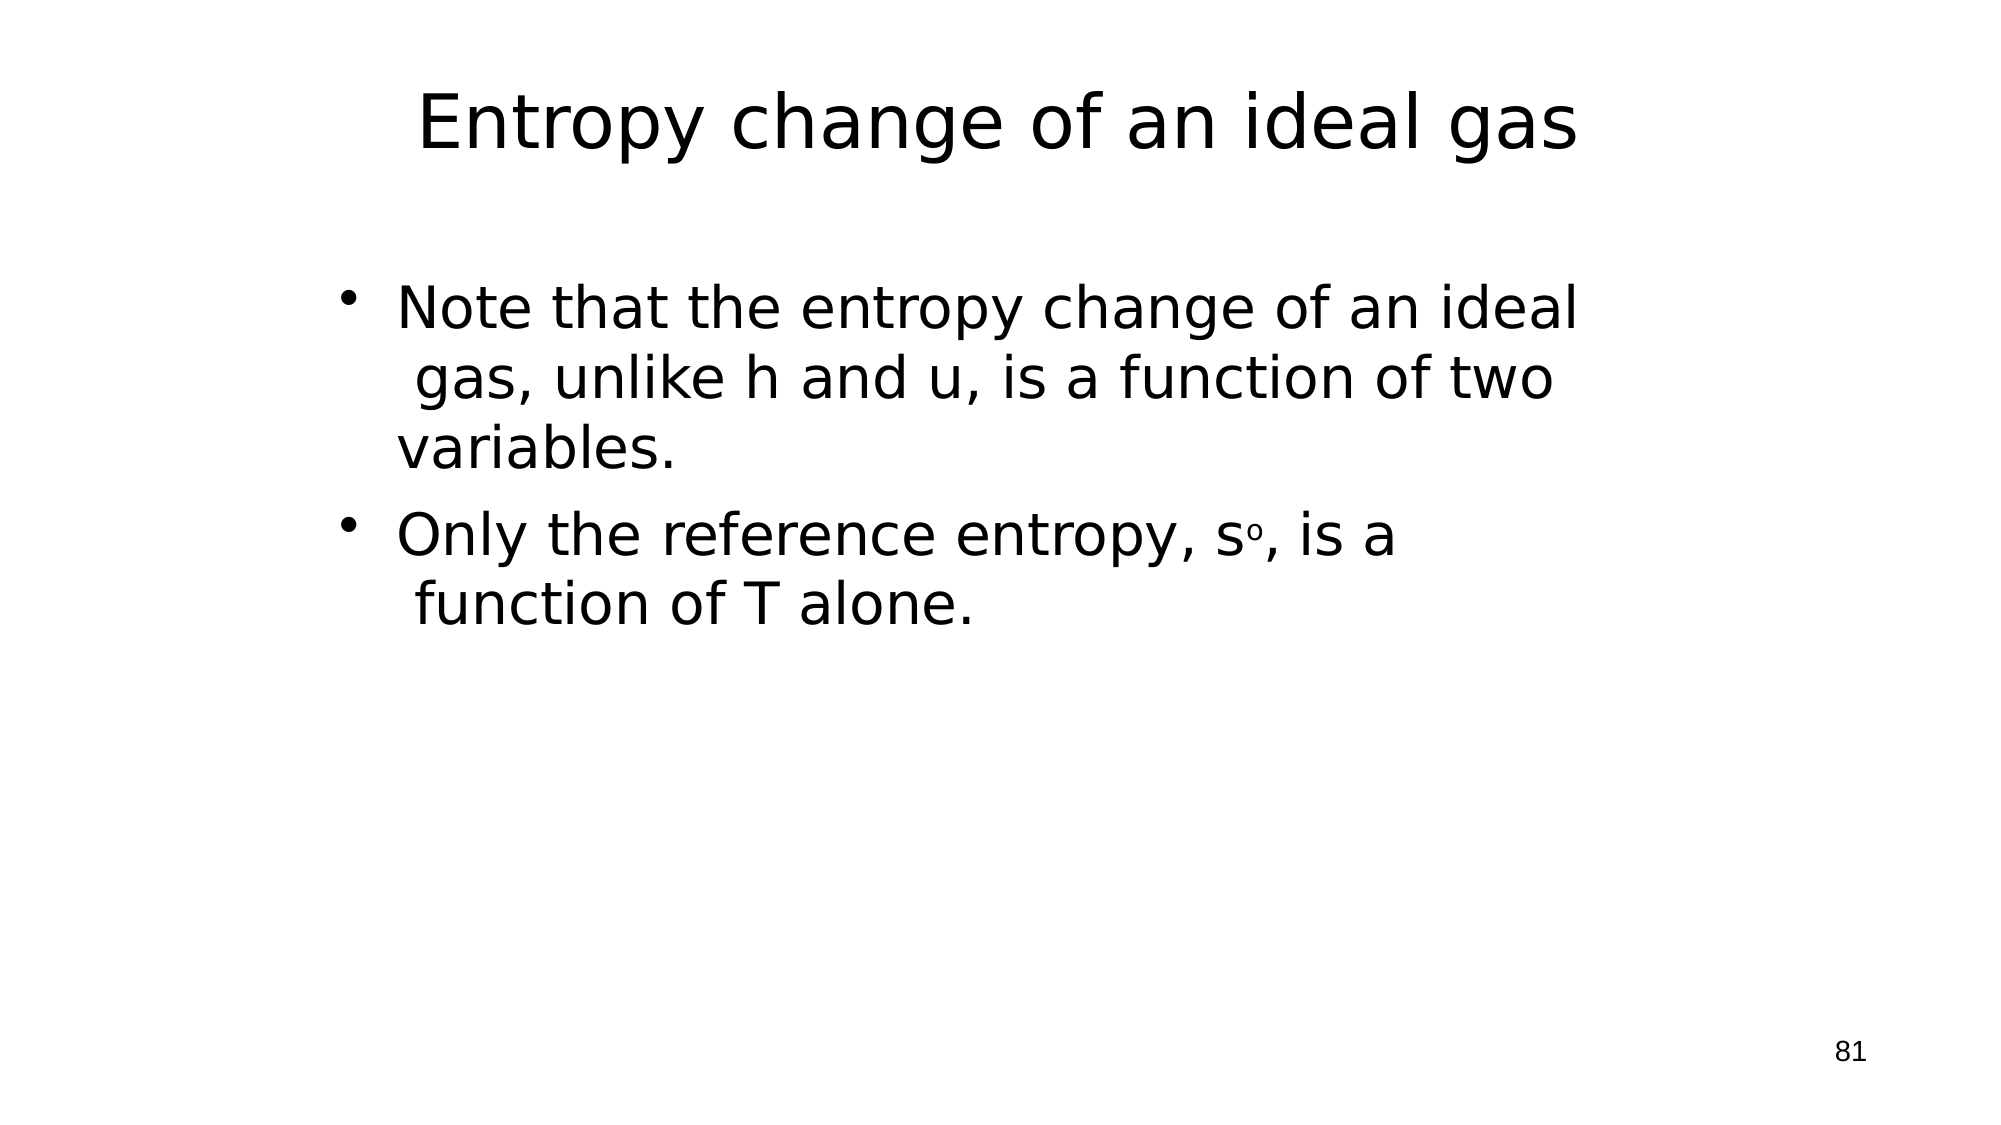

# Entropy change of an ideal gas
Note that the entropy change of an ideal  gas, unlike h and u, is a function of two  variables.
Only the reference entropy, so, is a  function of T alone.
81